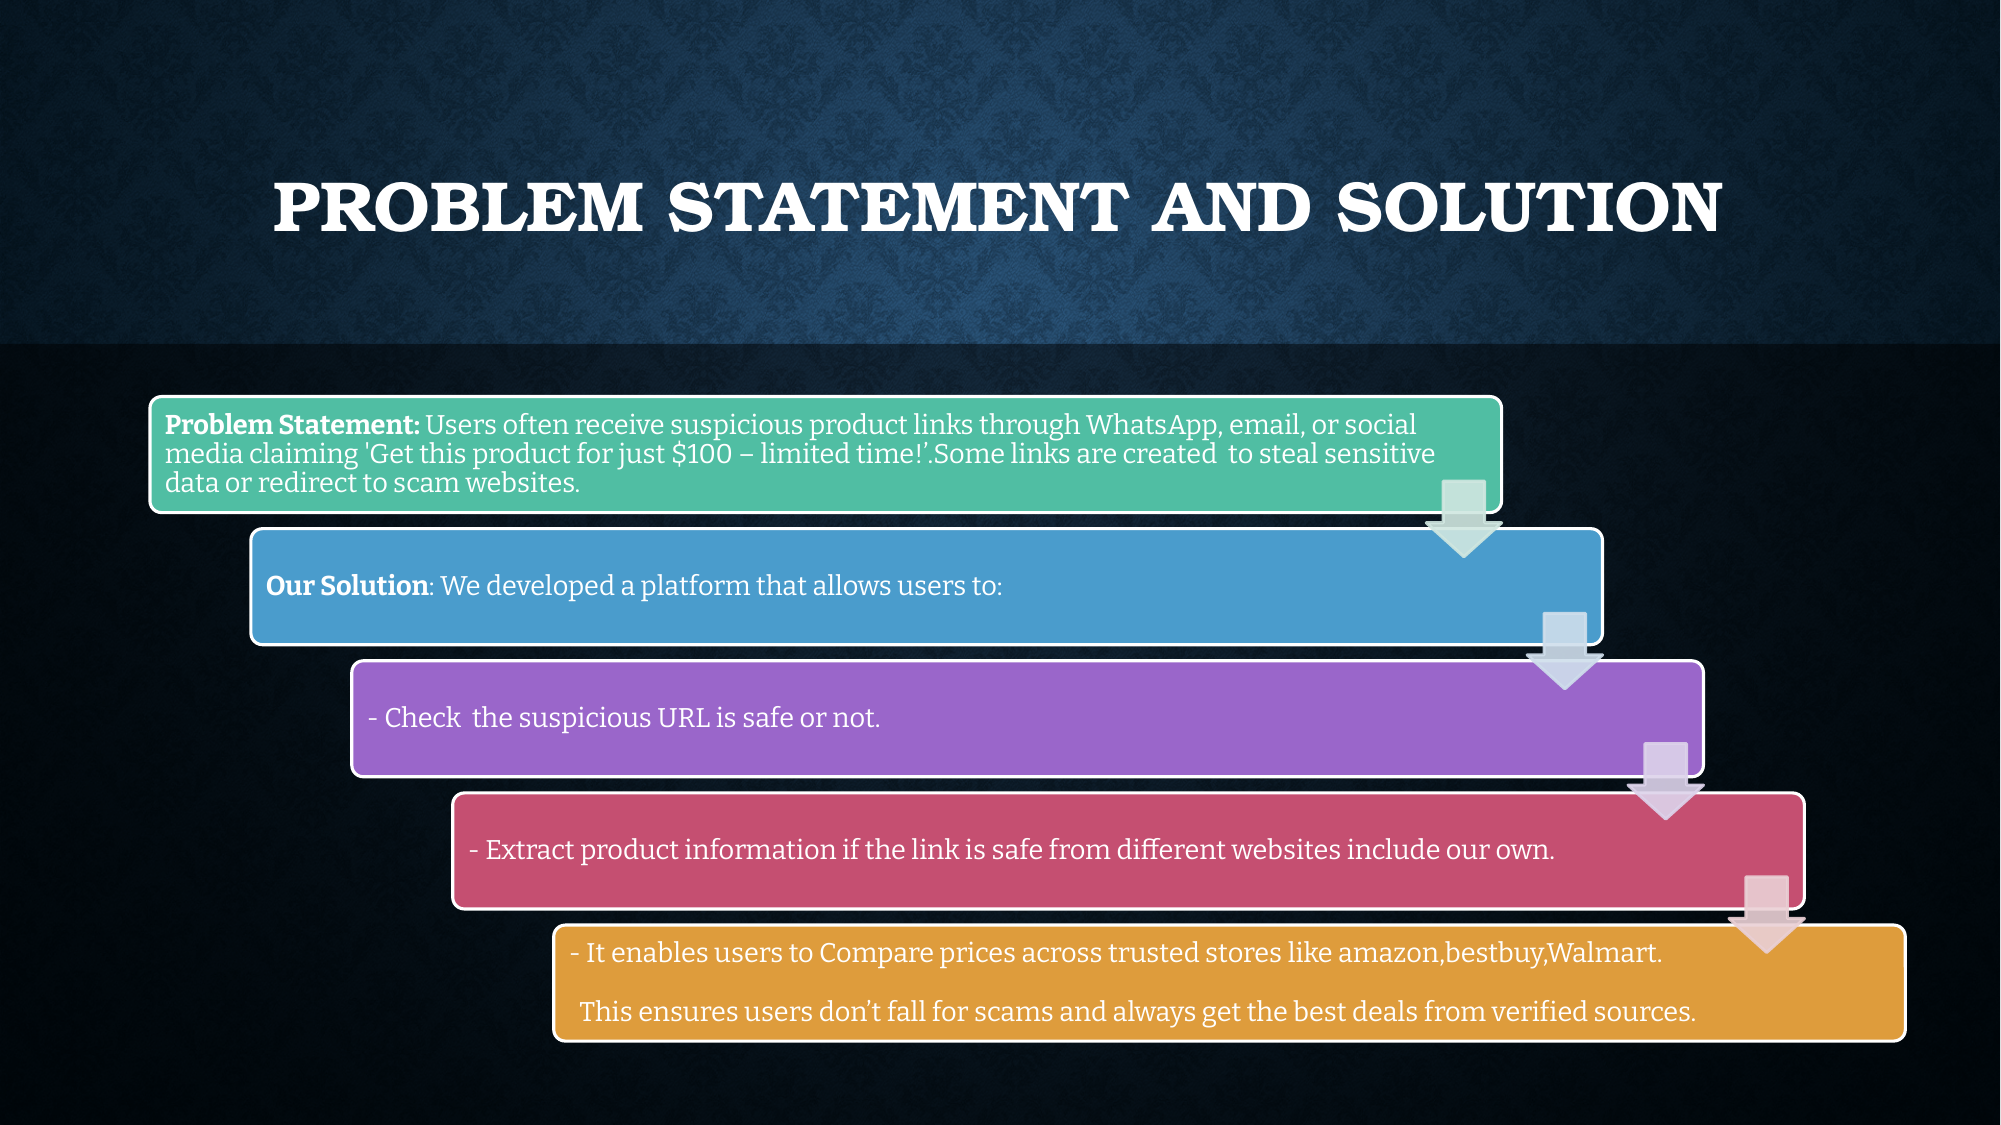

# Problem Statement and solution

Problem Statement: Users often receive suspicious product links through WhatsApp, email, or social media claiming 'Get this product for just $100 – limited time!’.Some links are created  to steal sensitive data or redirect to scam websites.
Our Solution: We developed a platform that allows users to:
- Check  the suspicious URL is safe or not.
- Extract product information if the link is safe from different websites include our own.
- It enables users to Compare prices across trusted stores like amazon,bestbuy,Walmart.
  This ensures users don’t fall for scams and always get the best deals from verified sources.